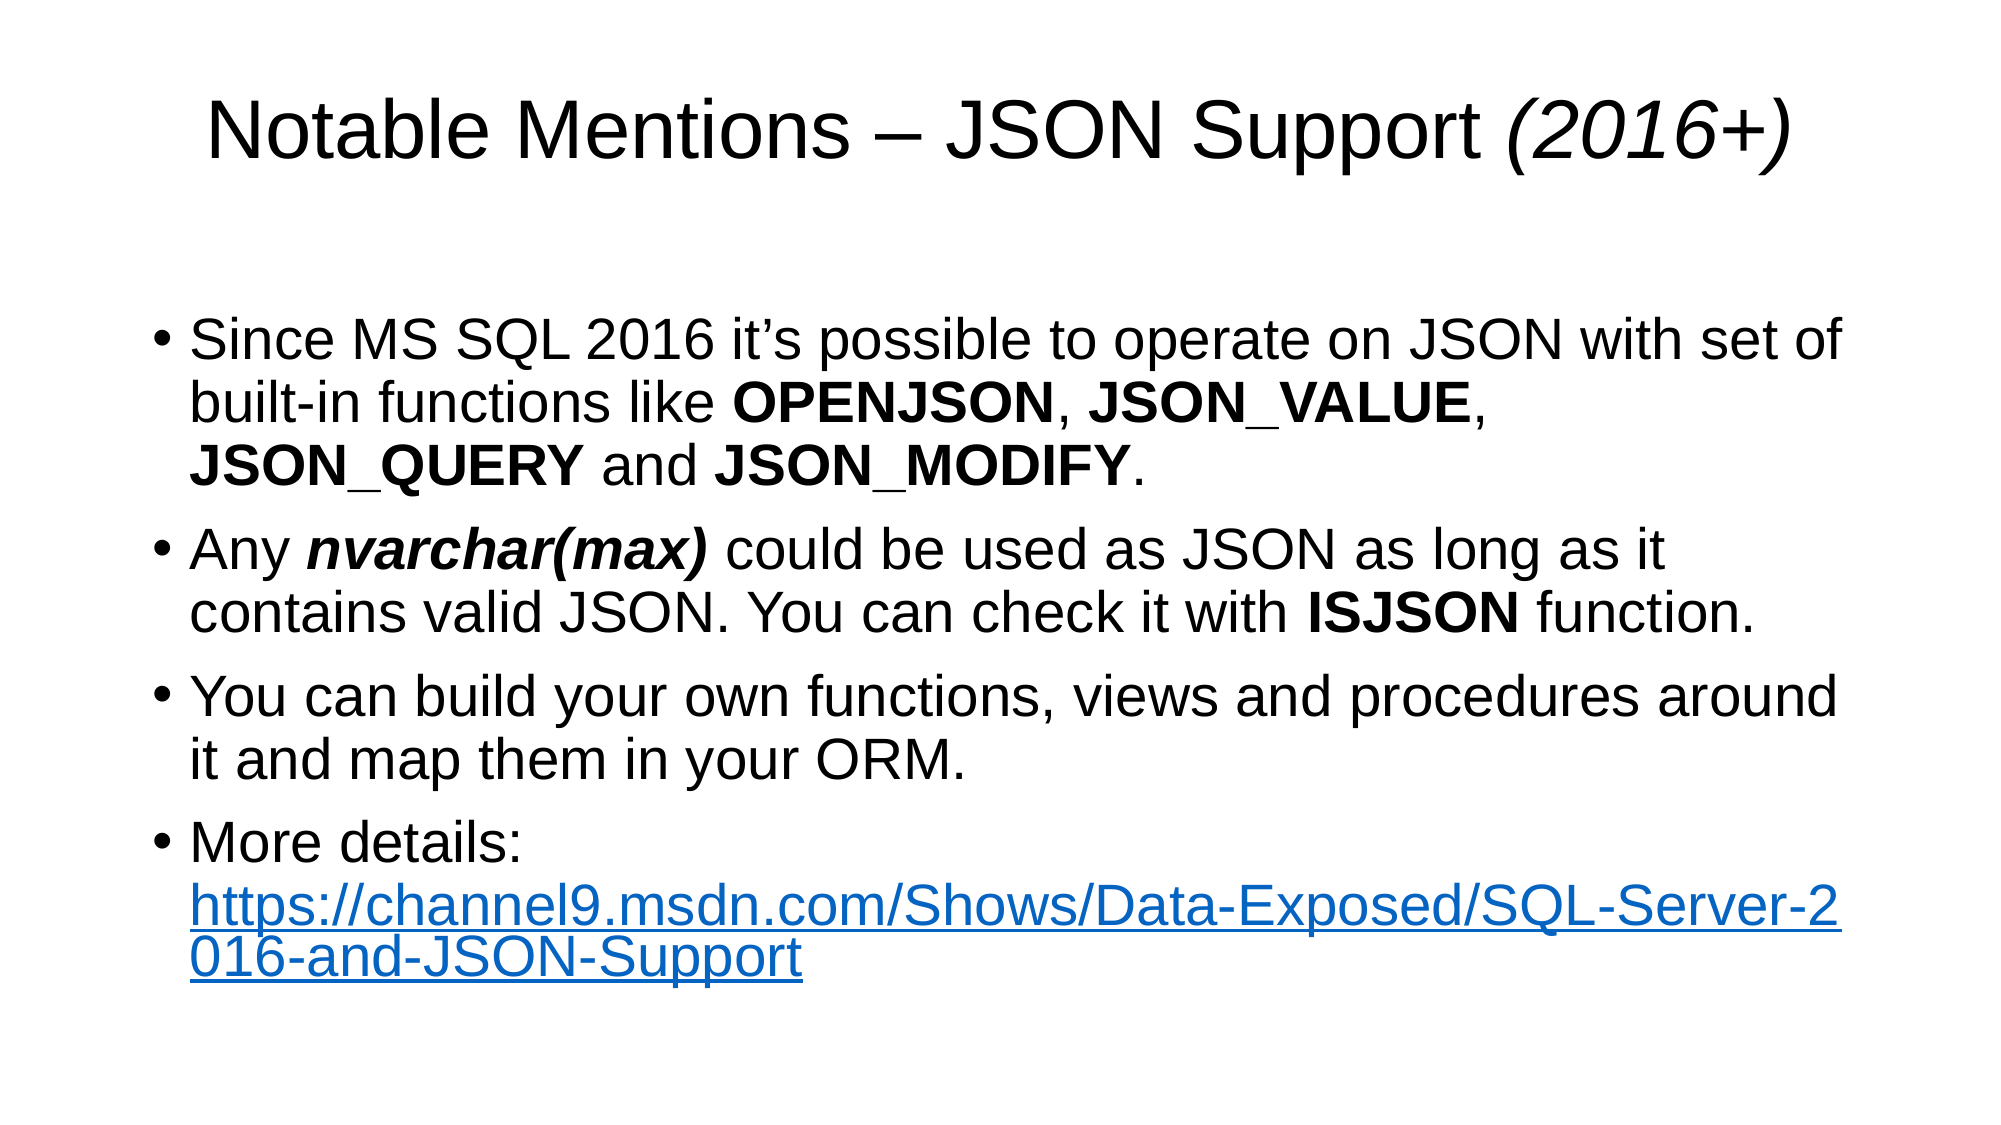

# Notable Mentions – JSON Support (2016+)
Since MS SQL 2016 it’s possible to operate on JSON with set of built-in functions like OPENJSON, JSON_VALUE, JSON_QUERY and JSON_MODIFY.
Any nvarchar(max) could be used as JSON as long as it contains valid JSON. You can check it with ISJSON function.
You can build your own functions, views and procedures around it and map them in your ORM.
More details: https://channel9.msdn.com/Shows/Data-Exposed/SQL-Server-2016-and-JSON-Support